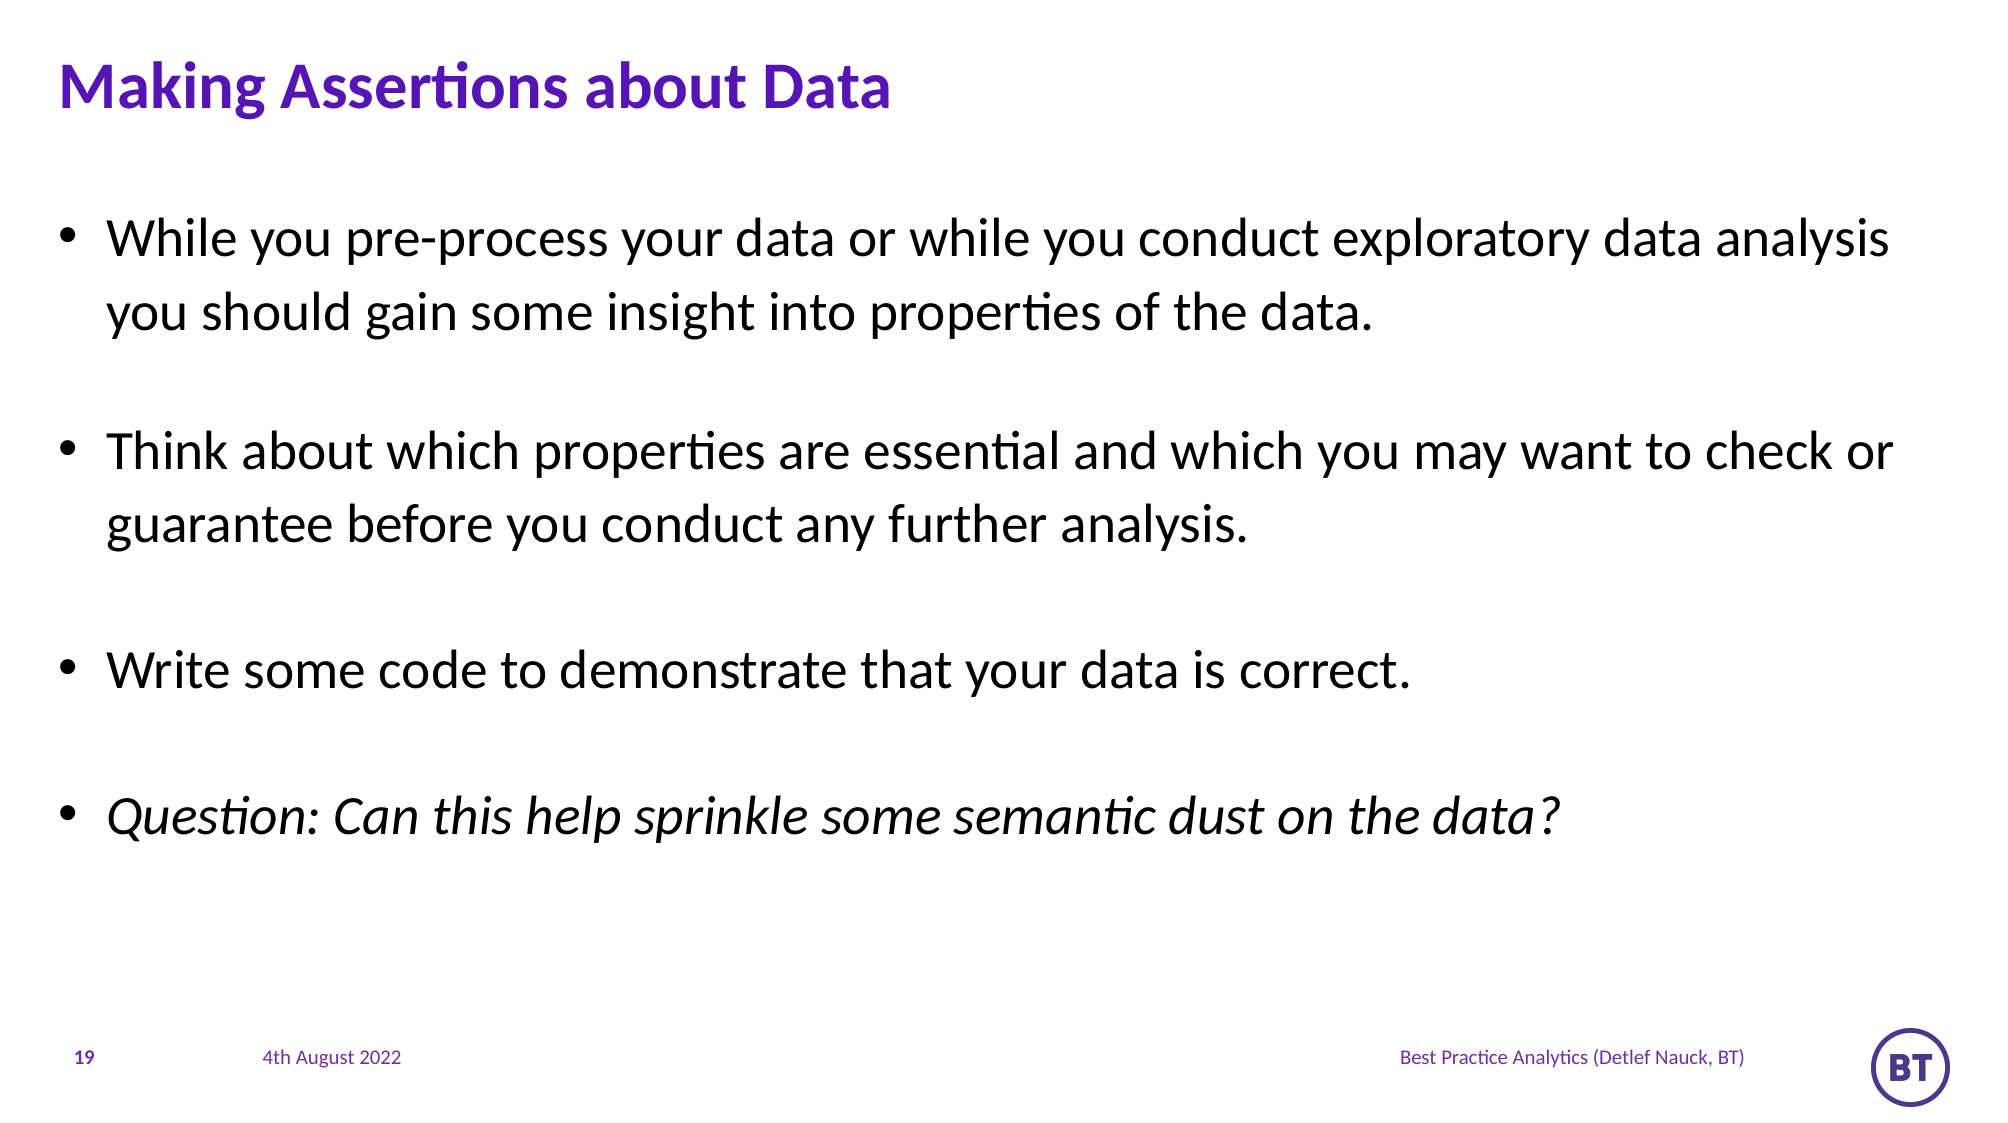

# Making Assertions about Data
While you pre-process your data or while you conduct exploratory data analysis you should gain some insight into properties of the data.
Think about which properties are essential and which you may want to check or guarantee before you conduct any further analysis.
Write some code to demonstrate that your data is correct.

Question: Can this help sprinkle some semantic dust on the data?
19
Best Practice Analytics (Detlef Nauck, BT)
4th August 2022